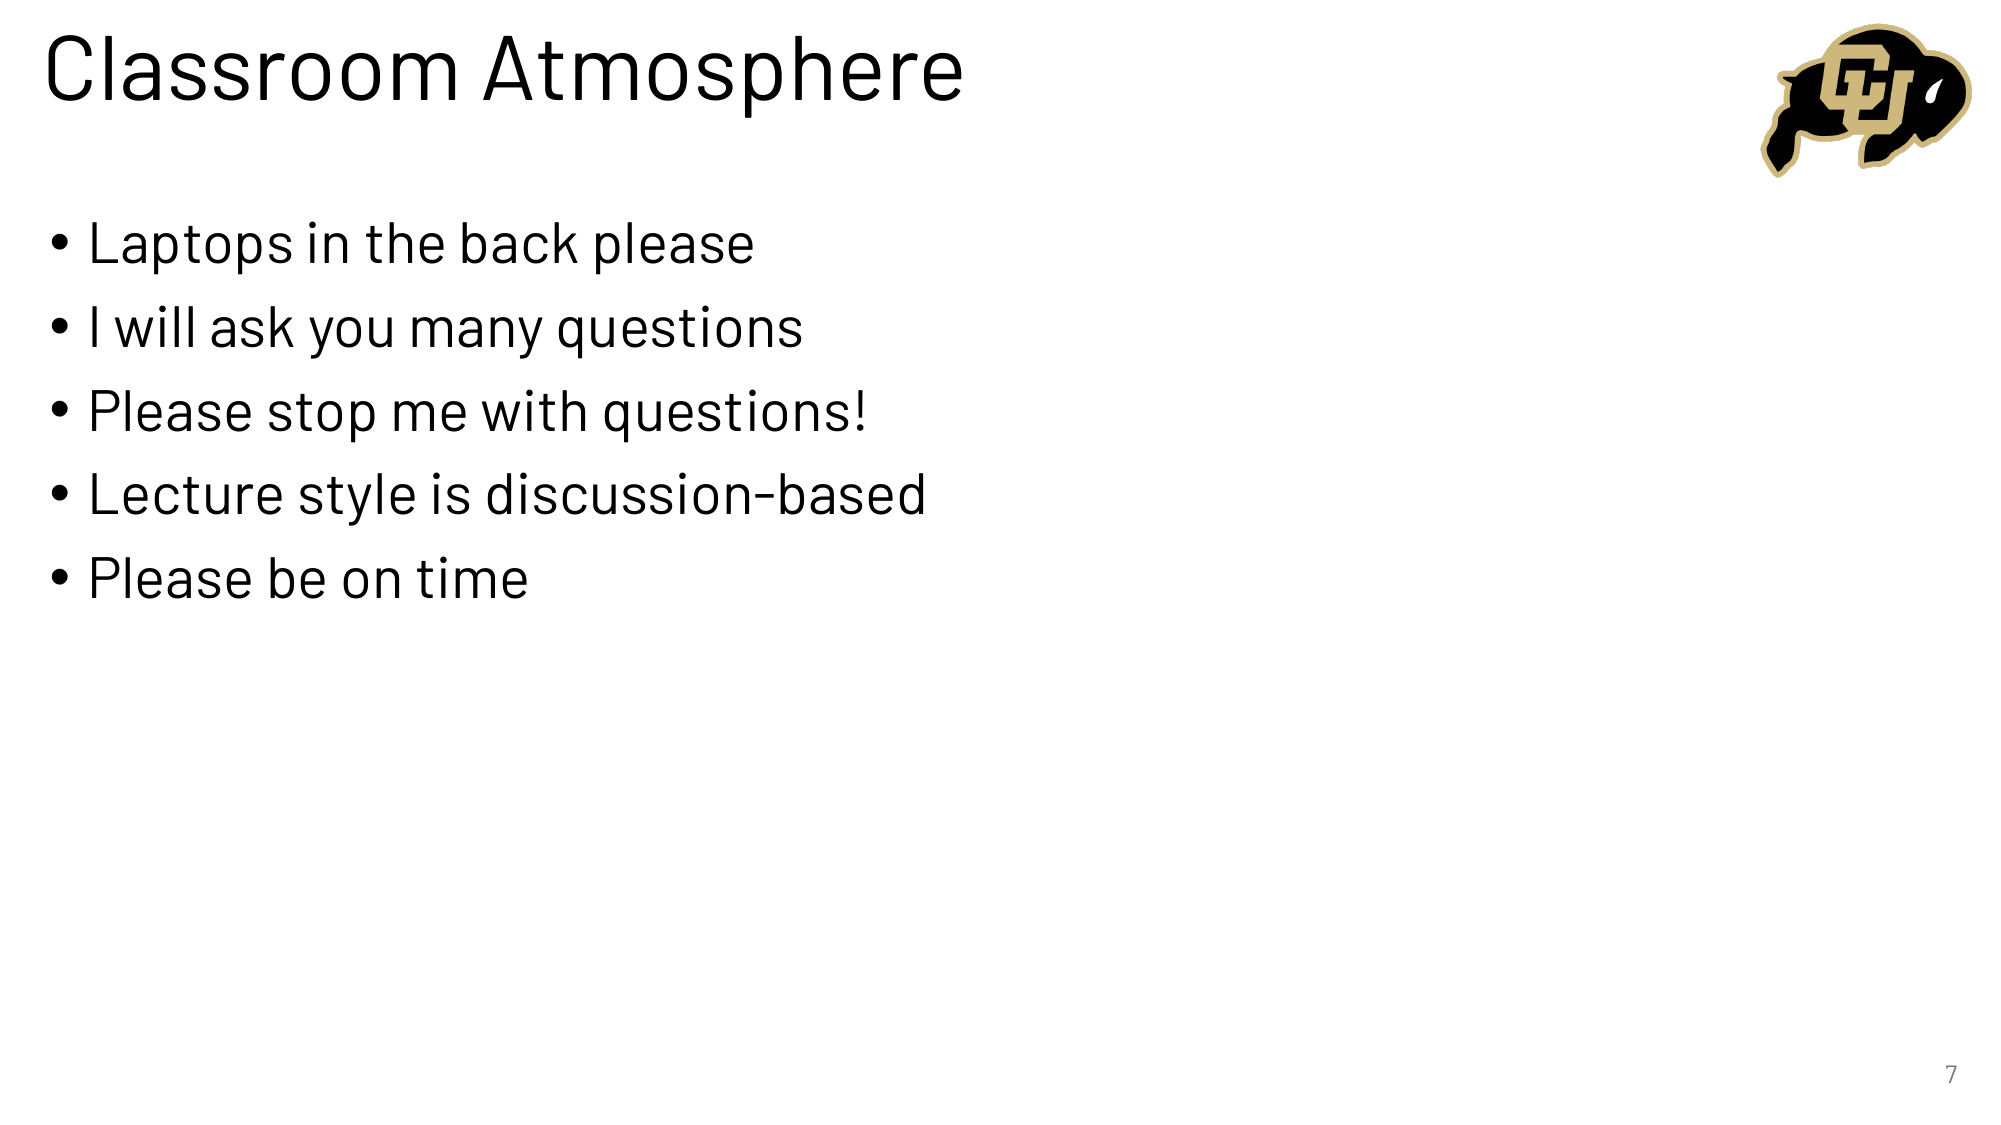

# Classroom Atmosphere
Laptops in the back please
I will ask you many questions
Please stop me with questions!
Lecture style is discussion-based
Please be on time
7